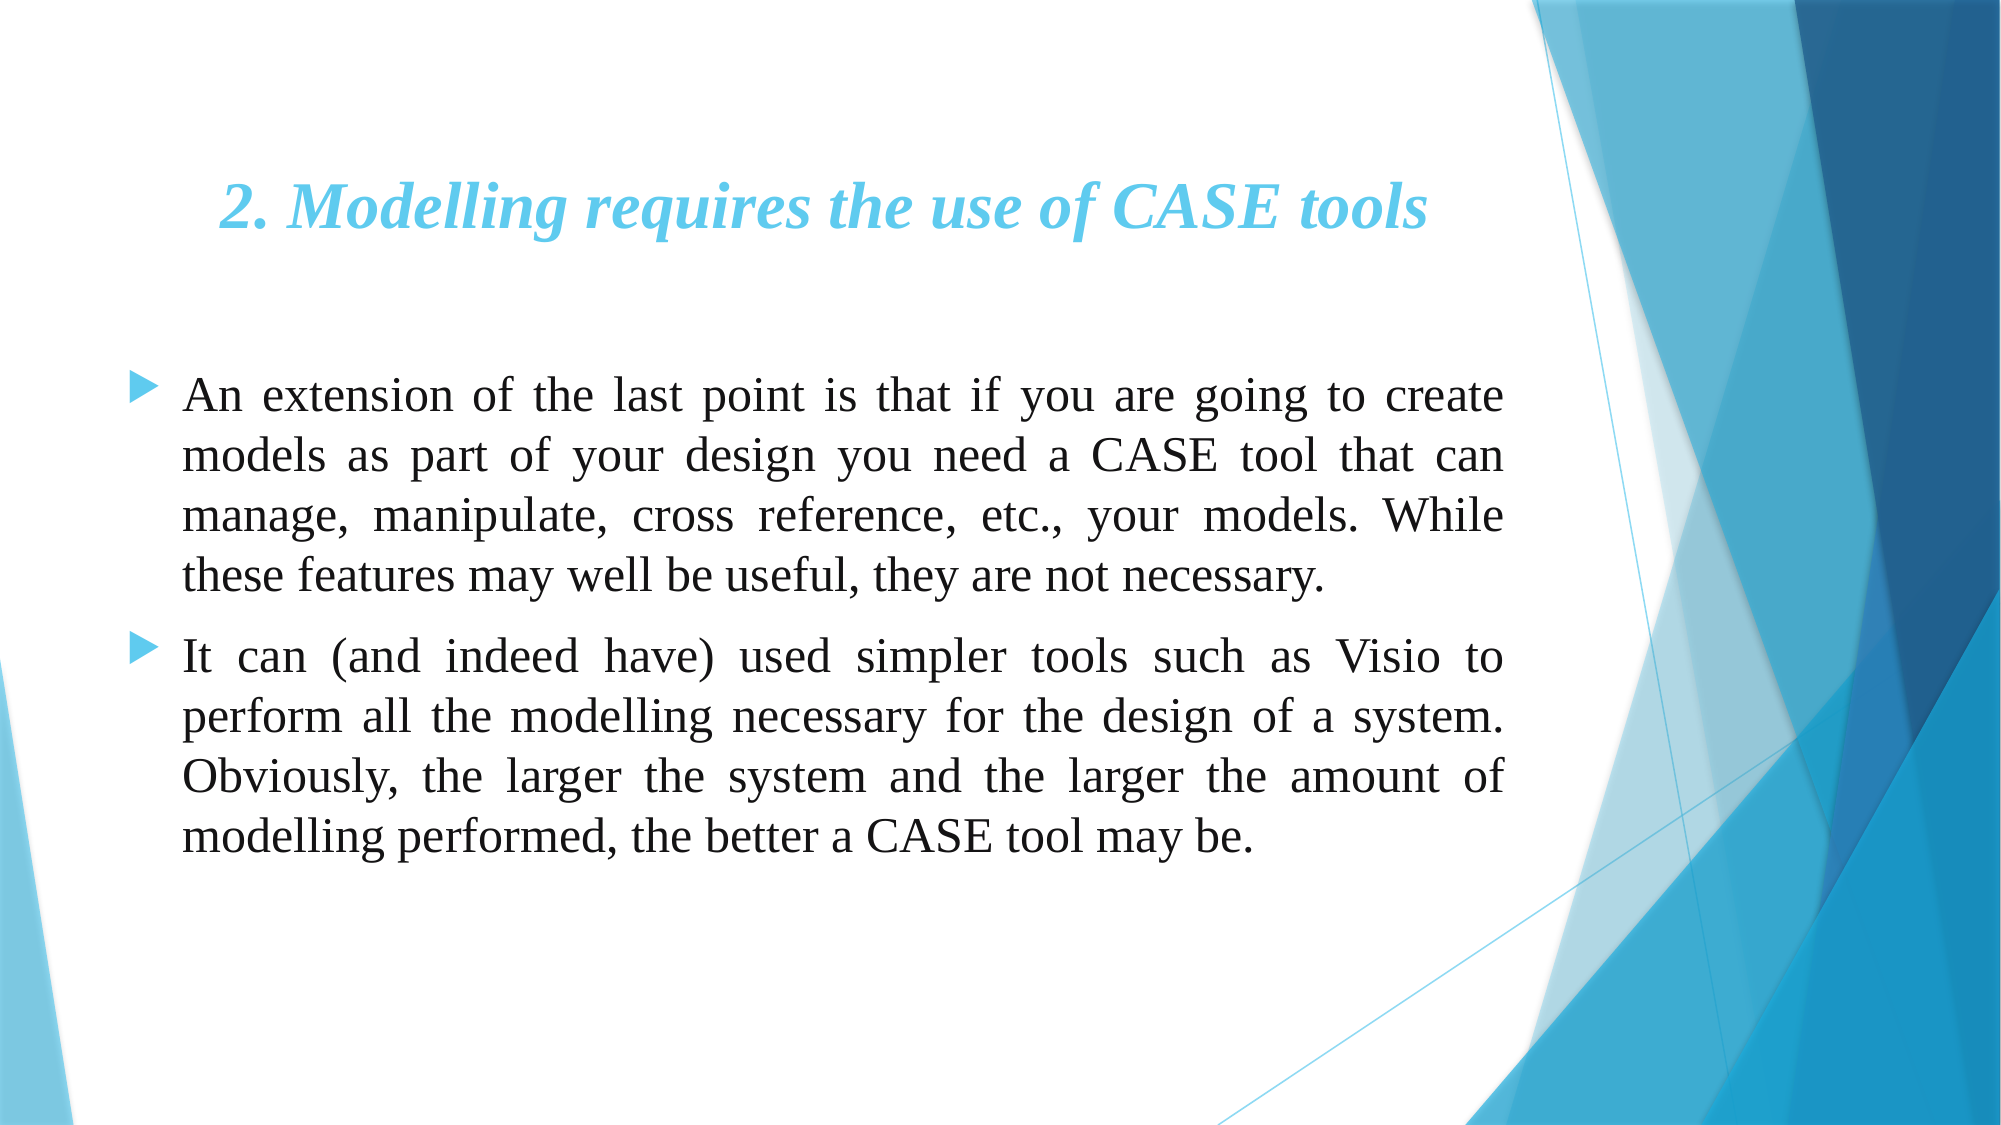

# 2. Modelling requires the use of CASE tools
An extension of the last point is that if you are going to create models as part of your design you need a CASE tool that can manage, manipulate, cross reference, etc., your models. While these features may well be useful, they are not necessary.
It can (and indeed have) used simpler tools such as Visio to perform all the modelling necessary for the design of a system. Obviously, the larger the system and the larger the amount of modelling performed, the better a CASE tool may be.